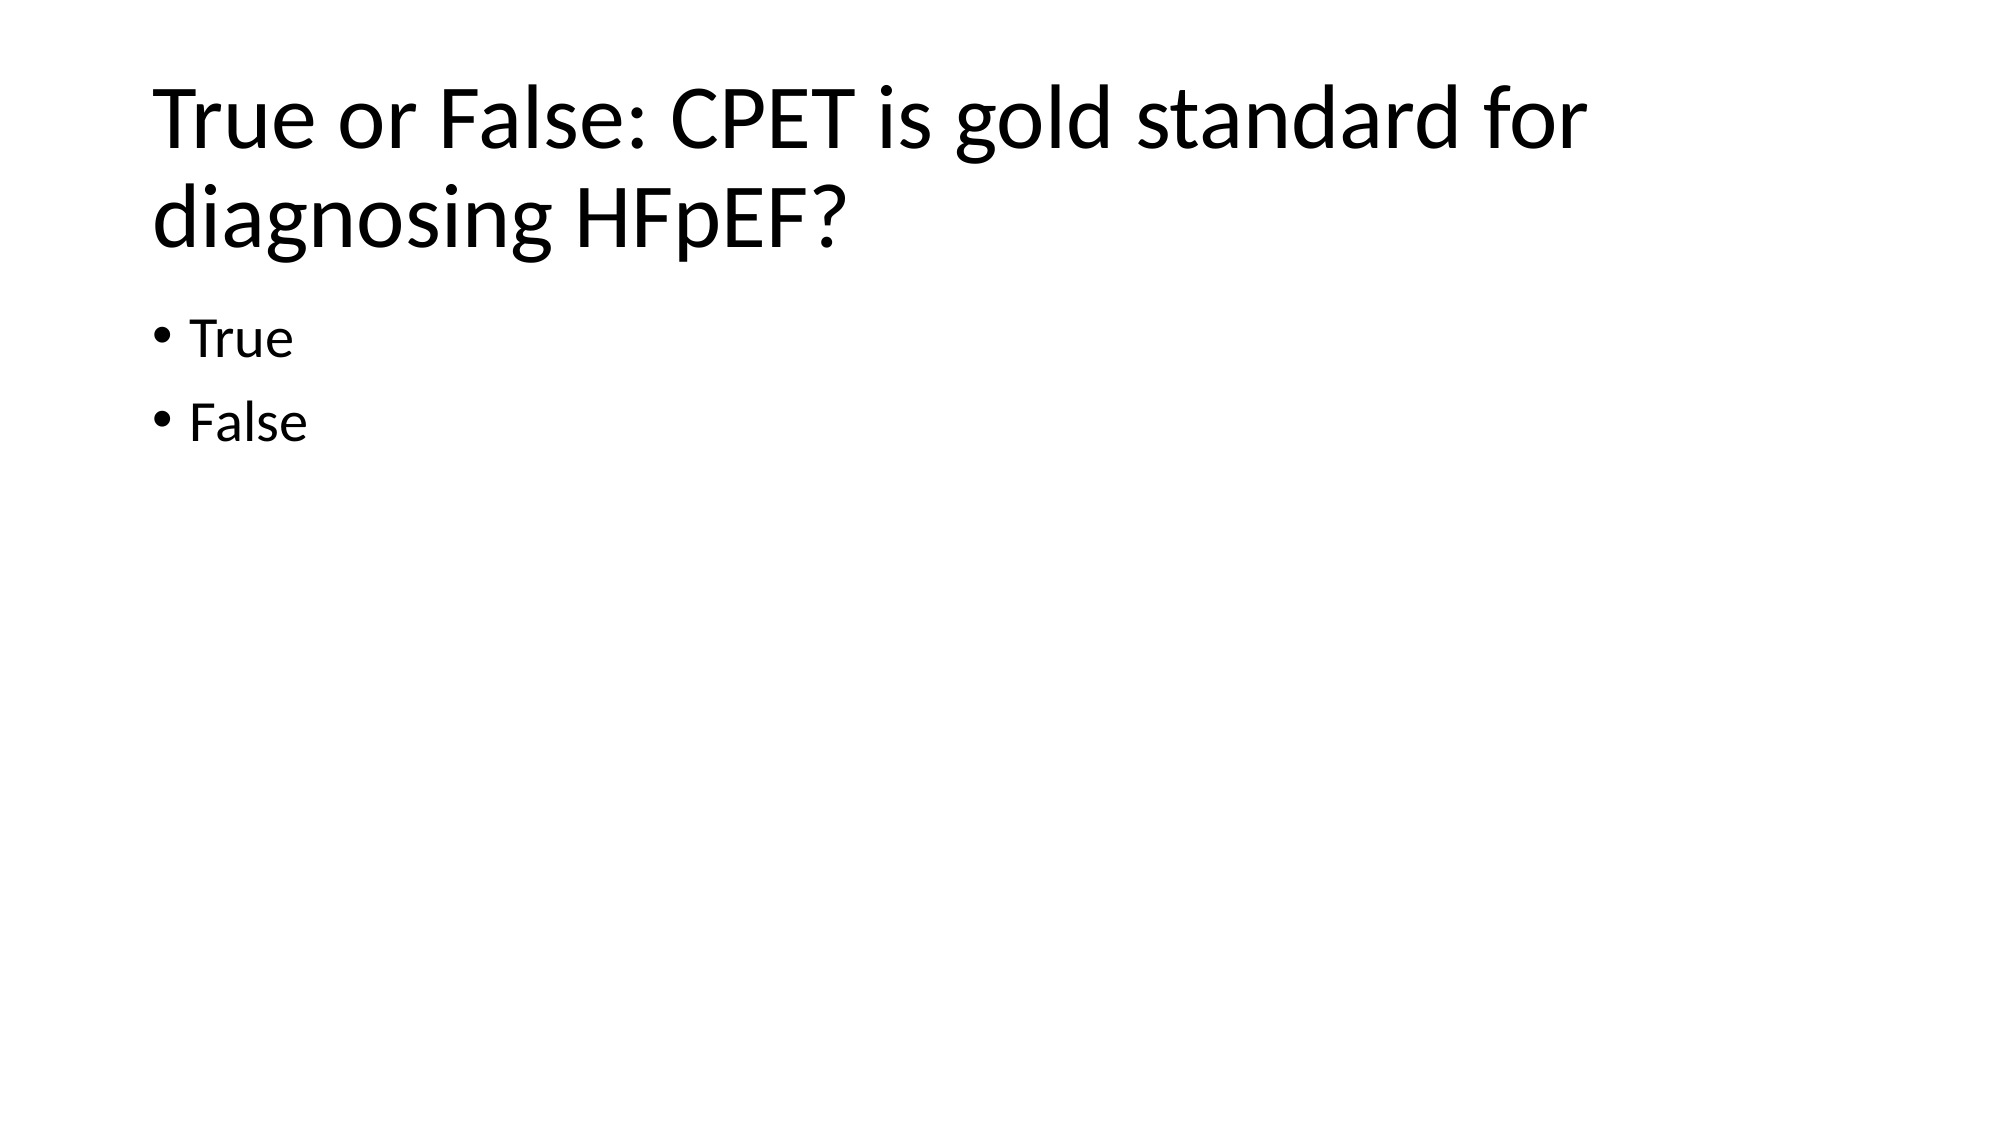

# True or False: CPET is gold standard for diagnosing HFpEF?
True
False